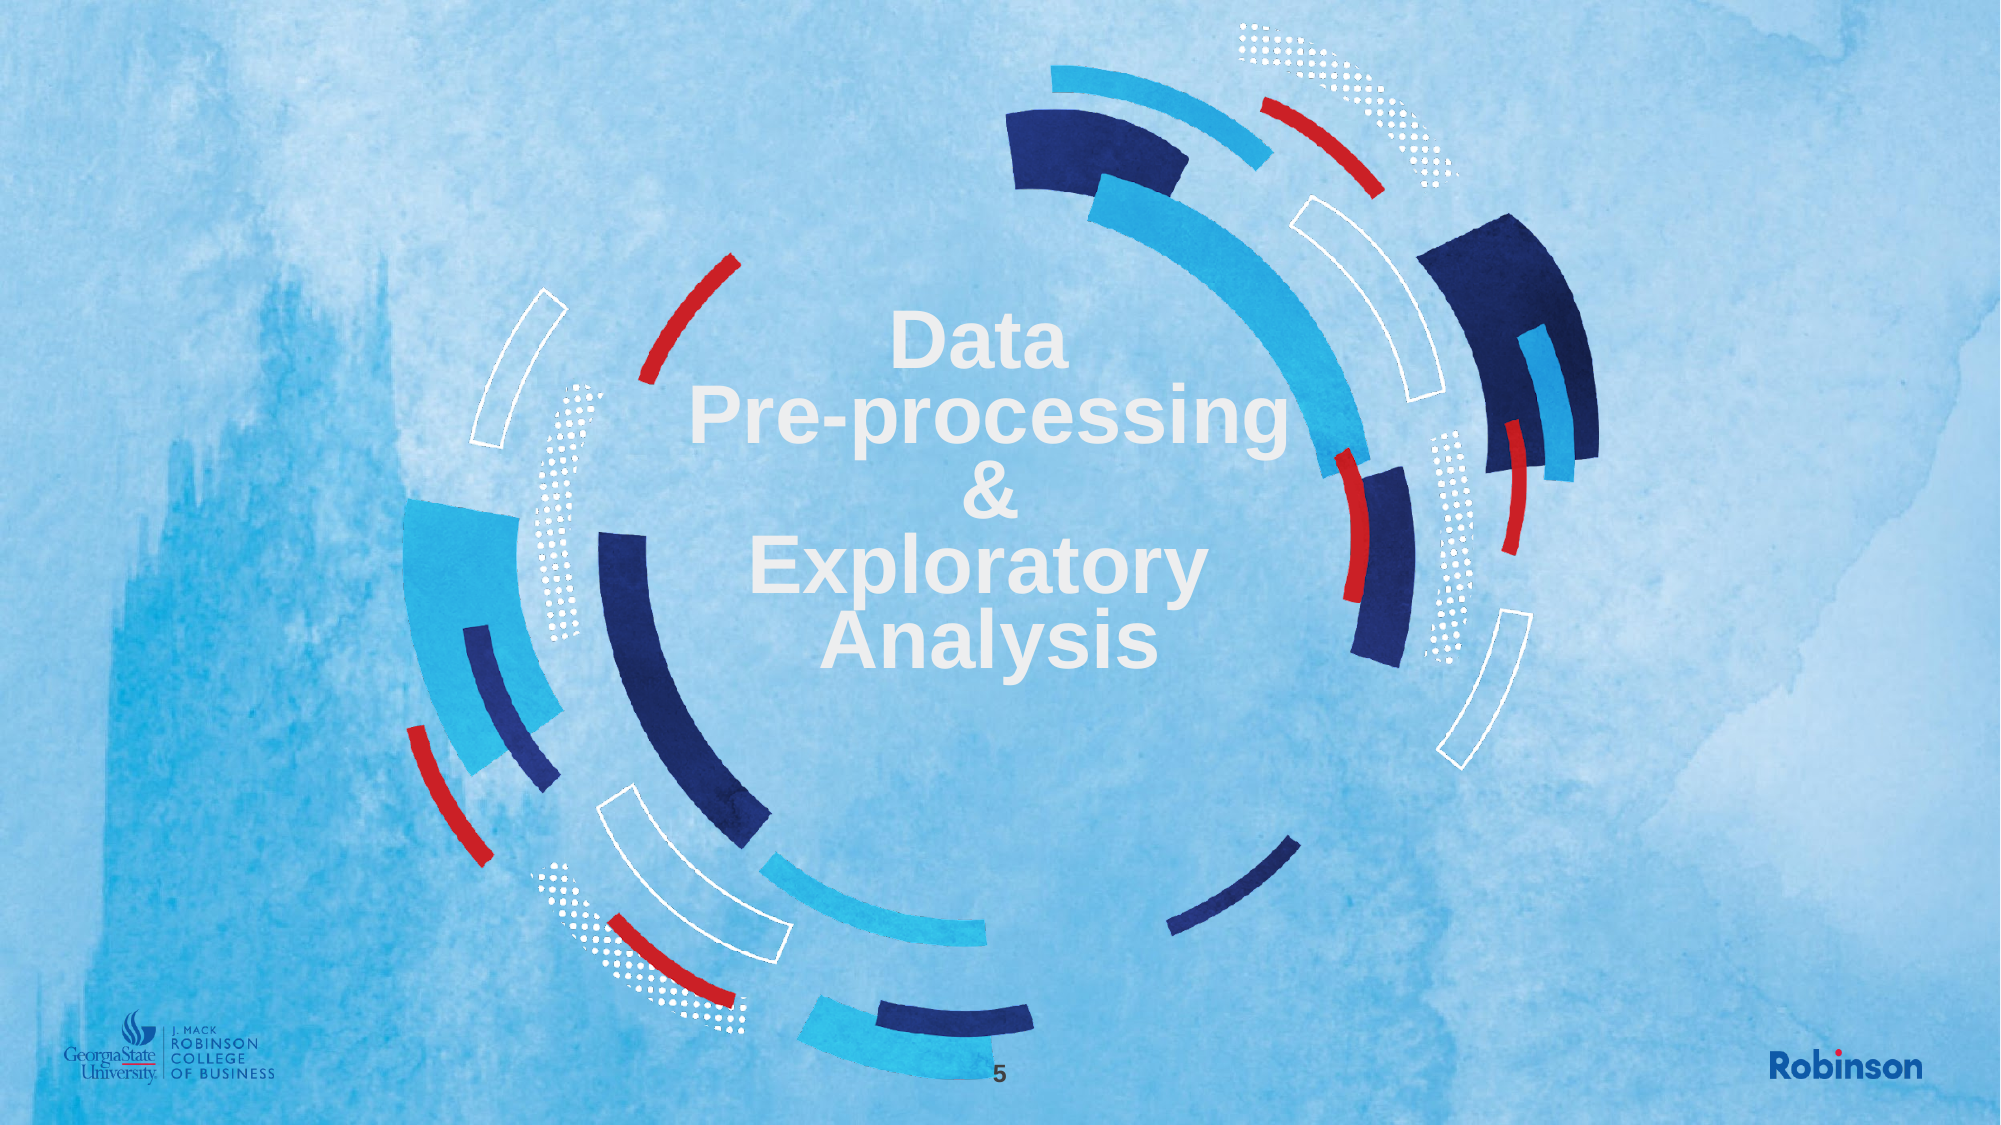

# Data Pre-processing &  Exploratory  Analysis
5